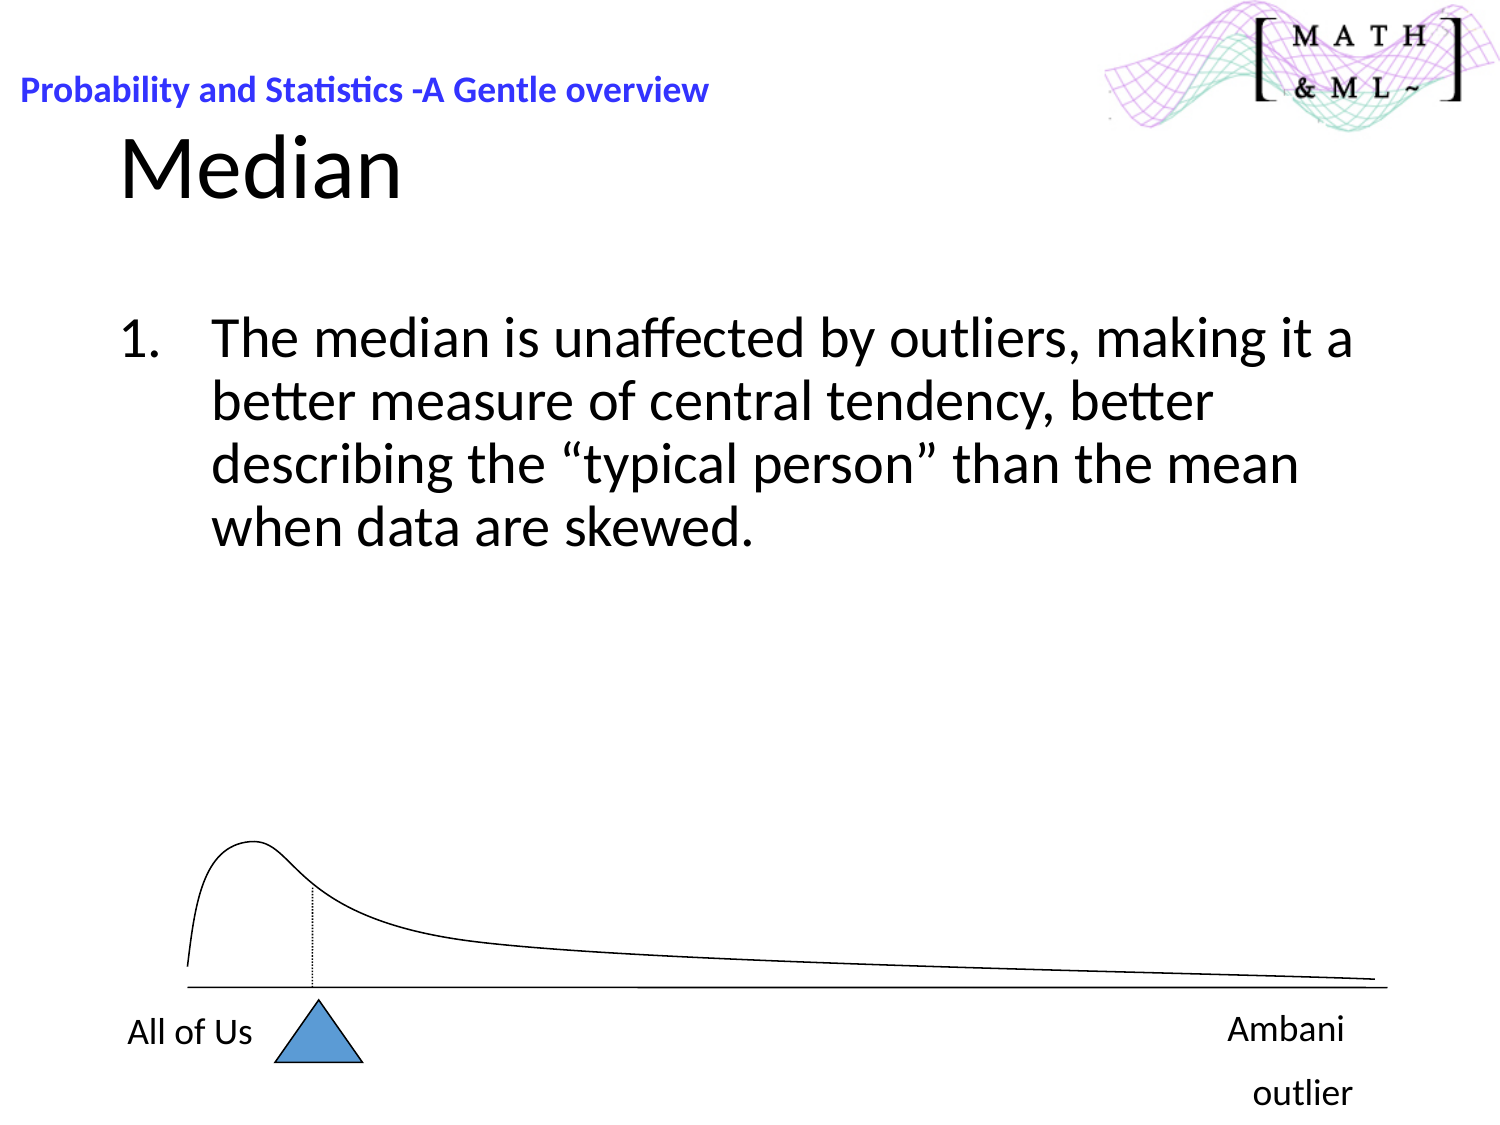

Probability and Statistics -A Gentle overview
# Median
The median is unaffected by outliers, making it a better measure of central tendency, better describing the “typical person” than the mean when data are skewed.

Ambani
   outlier
All of Us